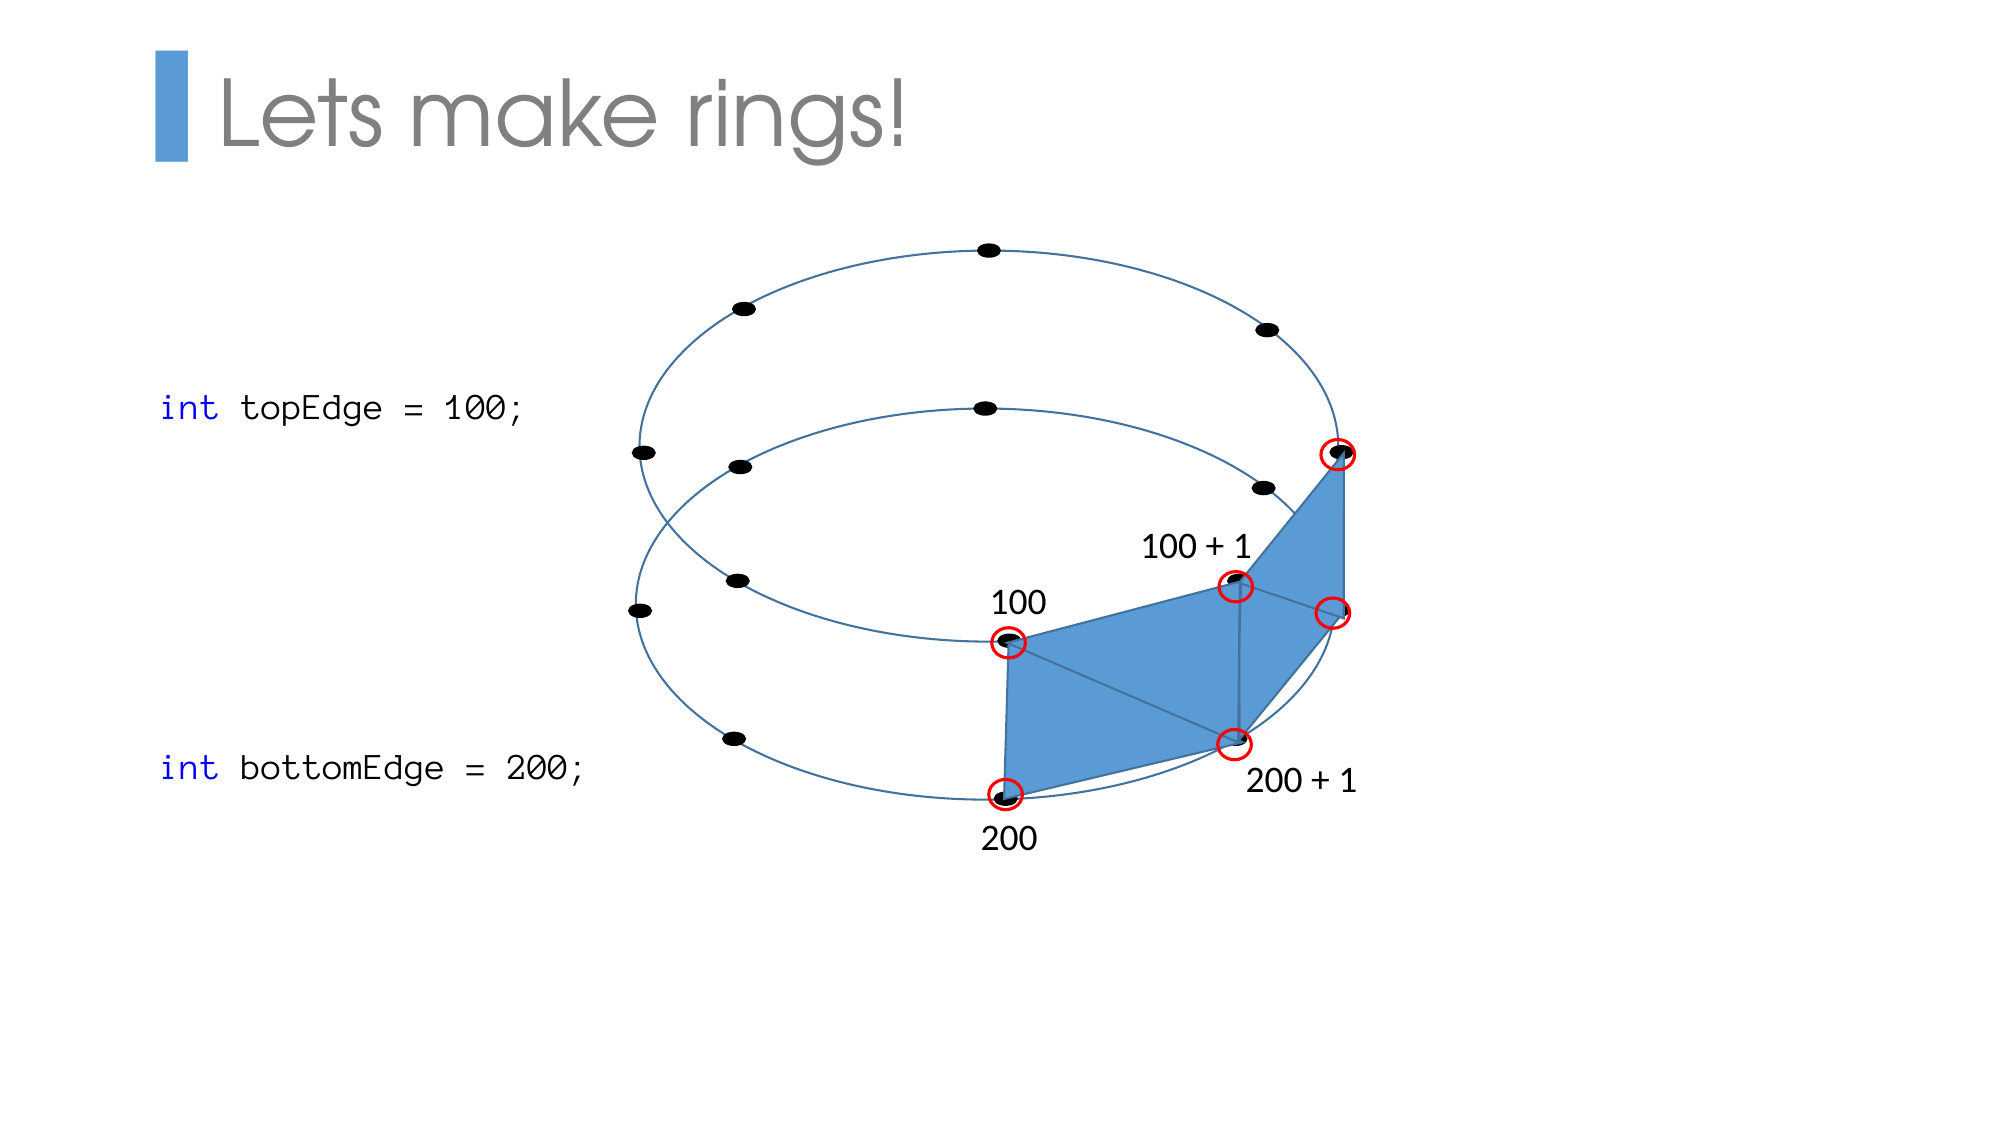

Lets make rings!

int topEdge = 100;

int bottomEdge = 200;

100 + 1
100

200 + 1

200